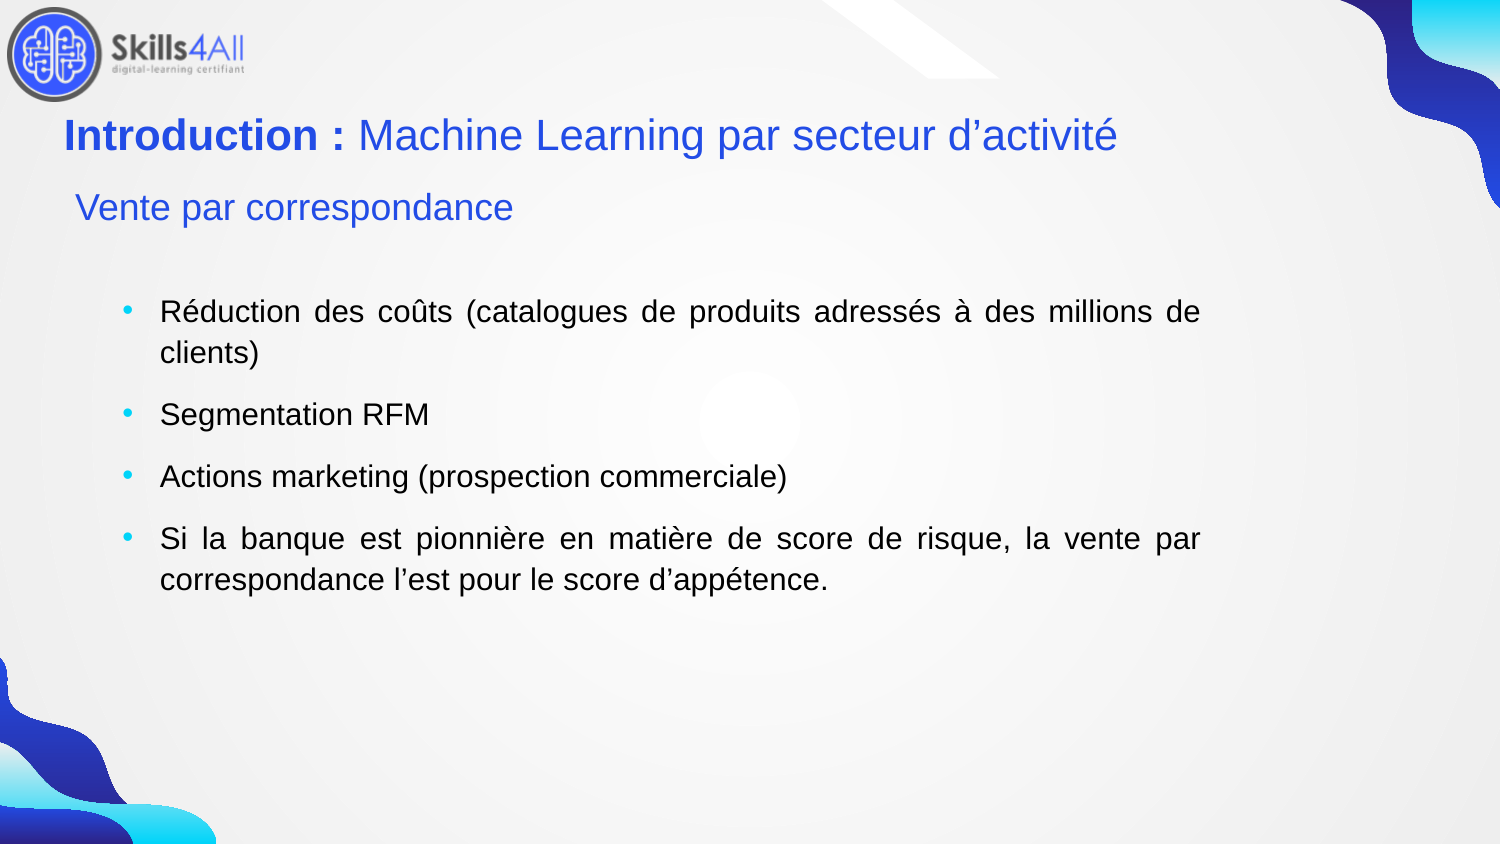

24
# Introduction : Machine Learning par secteur d’activité
Vente par correspondance
Réduction des coûts (catalogues de produits adressés à des millions de clients)
Segmentation RFM
Actions marketing (prospection commerciale)
Si la banque est pionnière en matière de score de risque, la vente par correspondance l’est pour le score d’appétence.